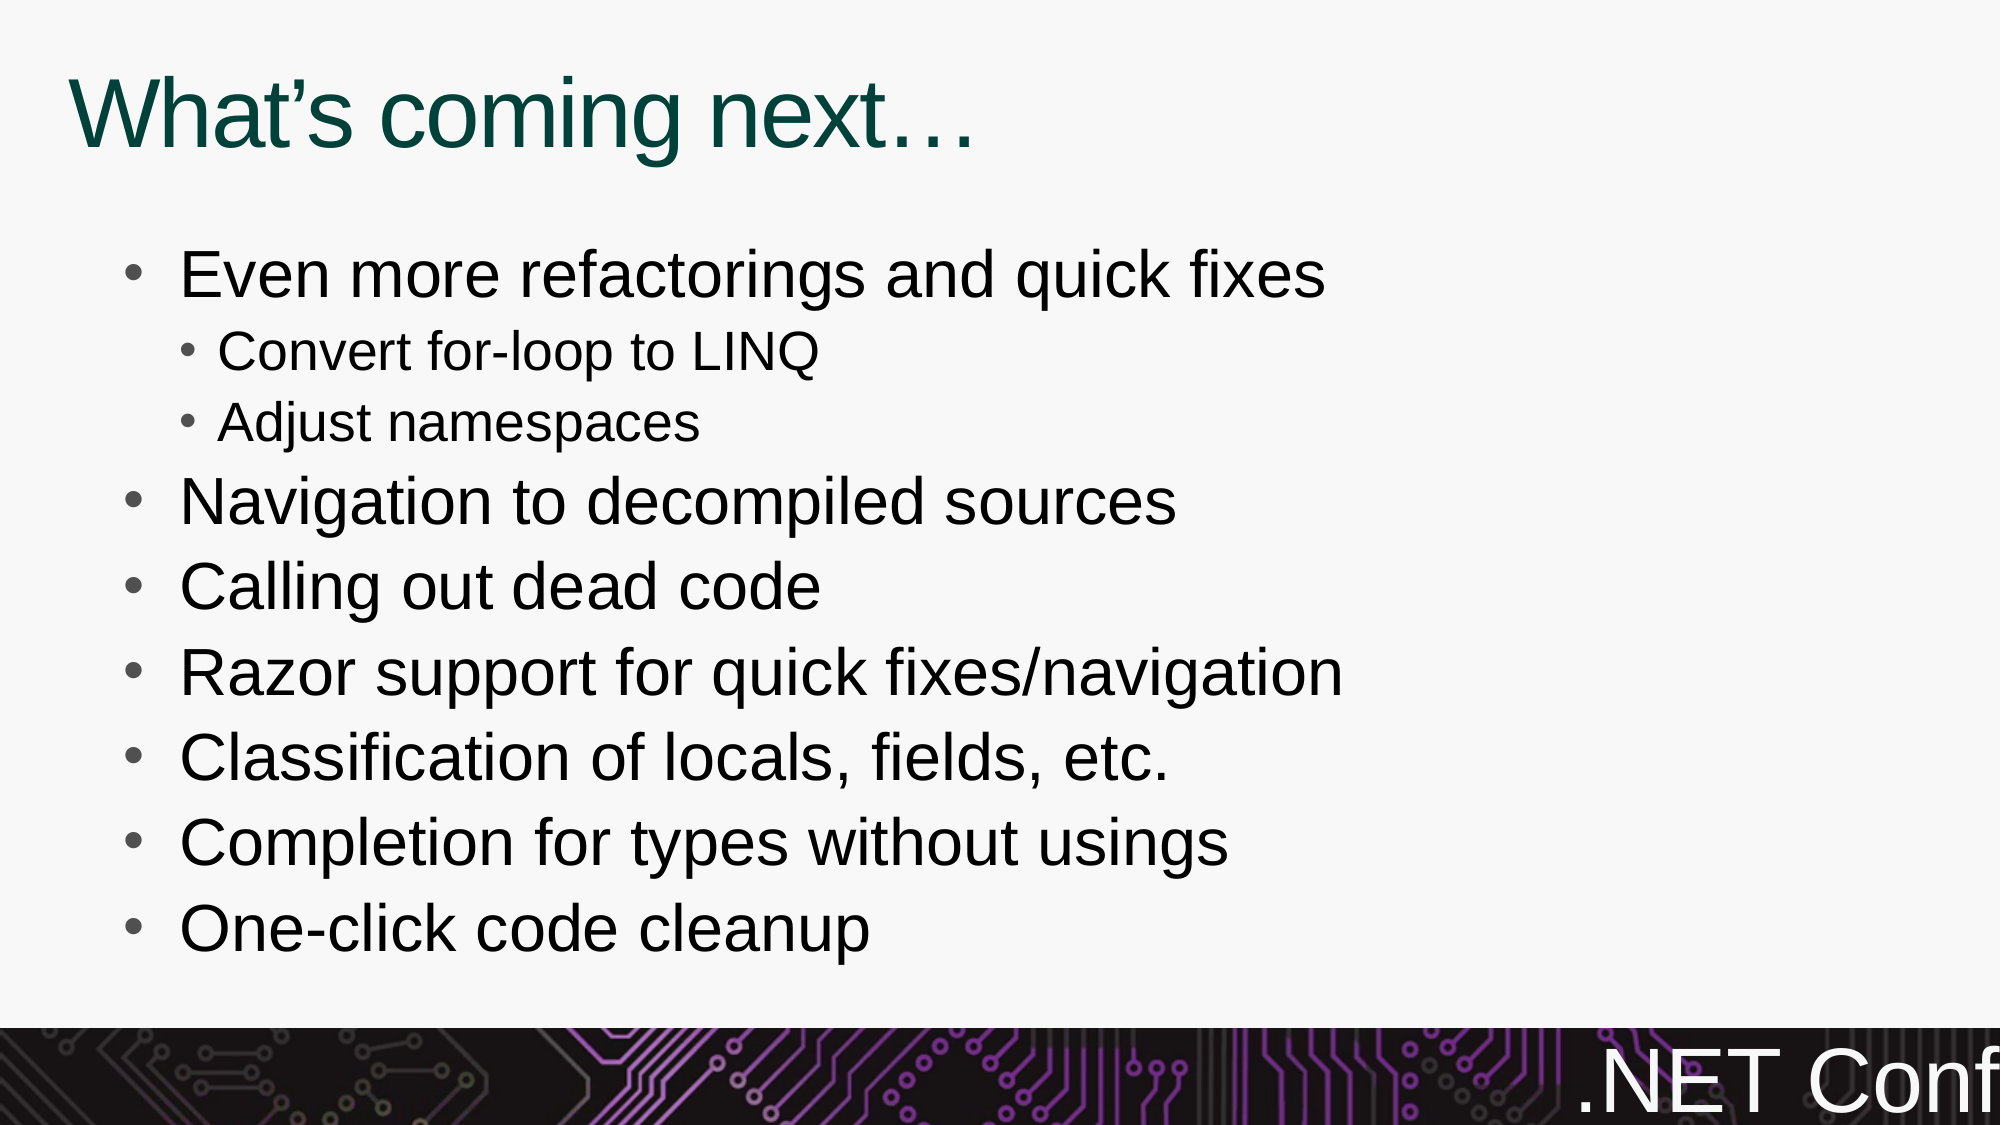

# What’s coming next…
Even more refactorings and quick fixes
Convert for-loop to LINQ
Adjust namespaces
Navigation to decompiled sources
Calling out dead code
Razor support for quick fixes/navigation
Classification of locals, fields, etc.
Completion for types without usings
One-click code cleanup